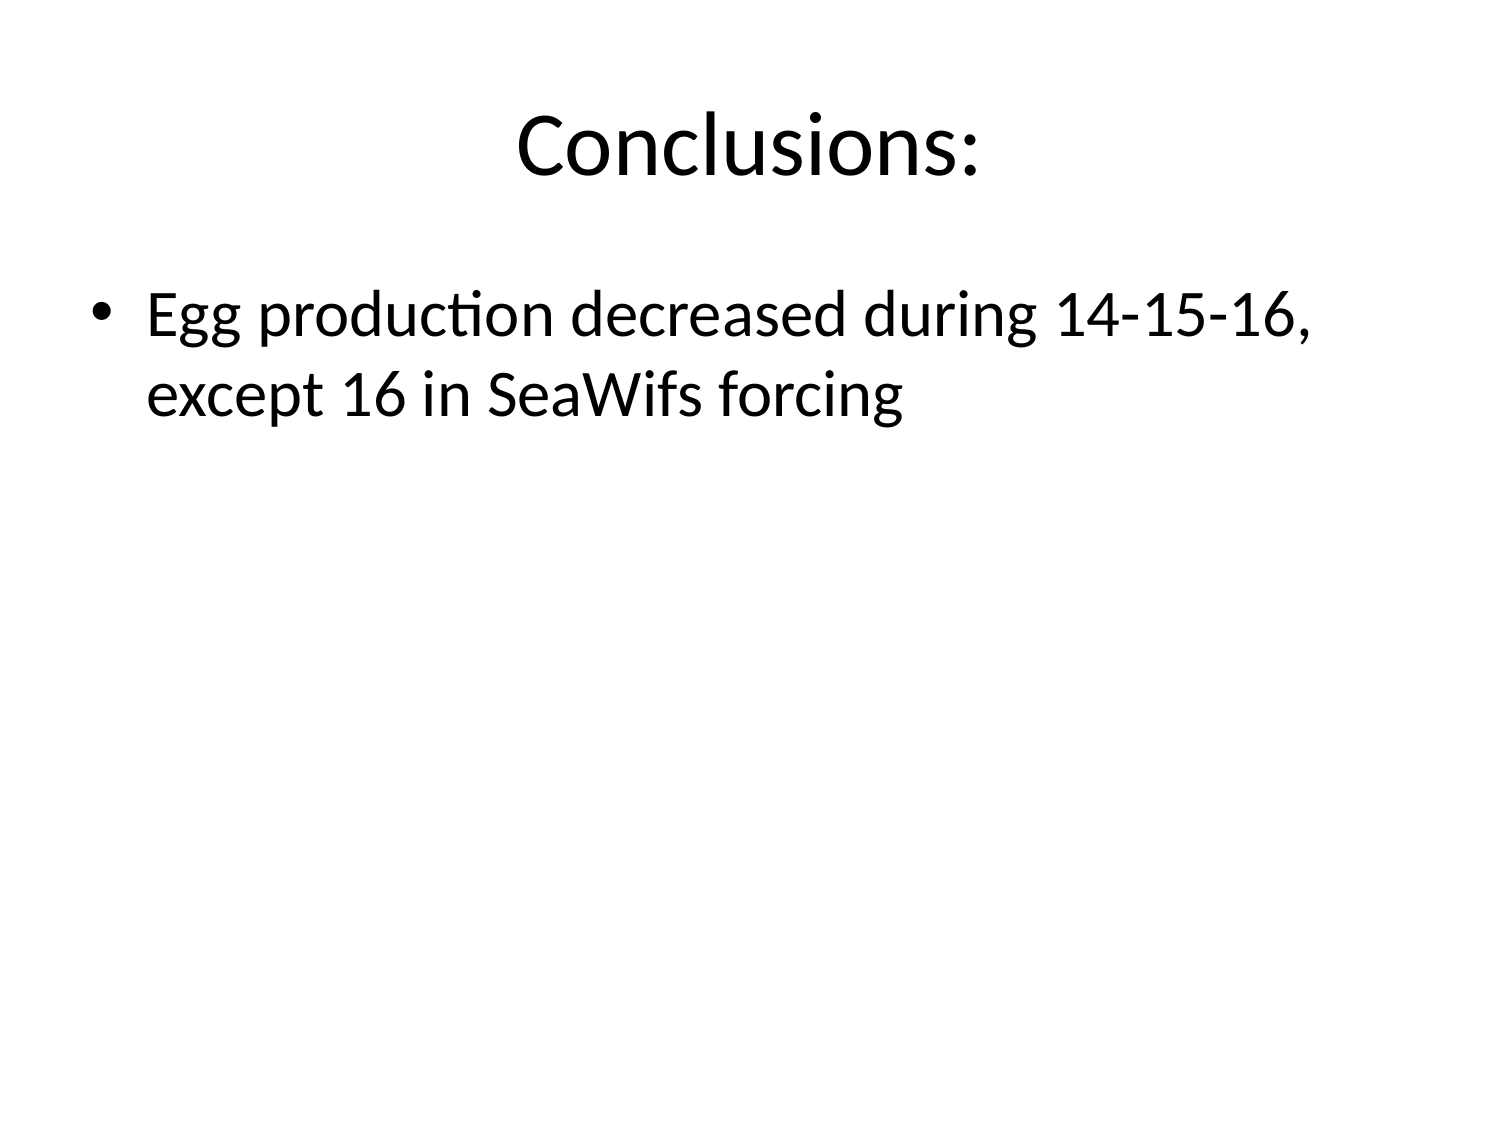

# Conclusions:
Egg production decreased during 14-15-16, except 16 in SeaWifs forcing